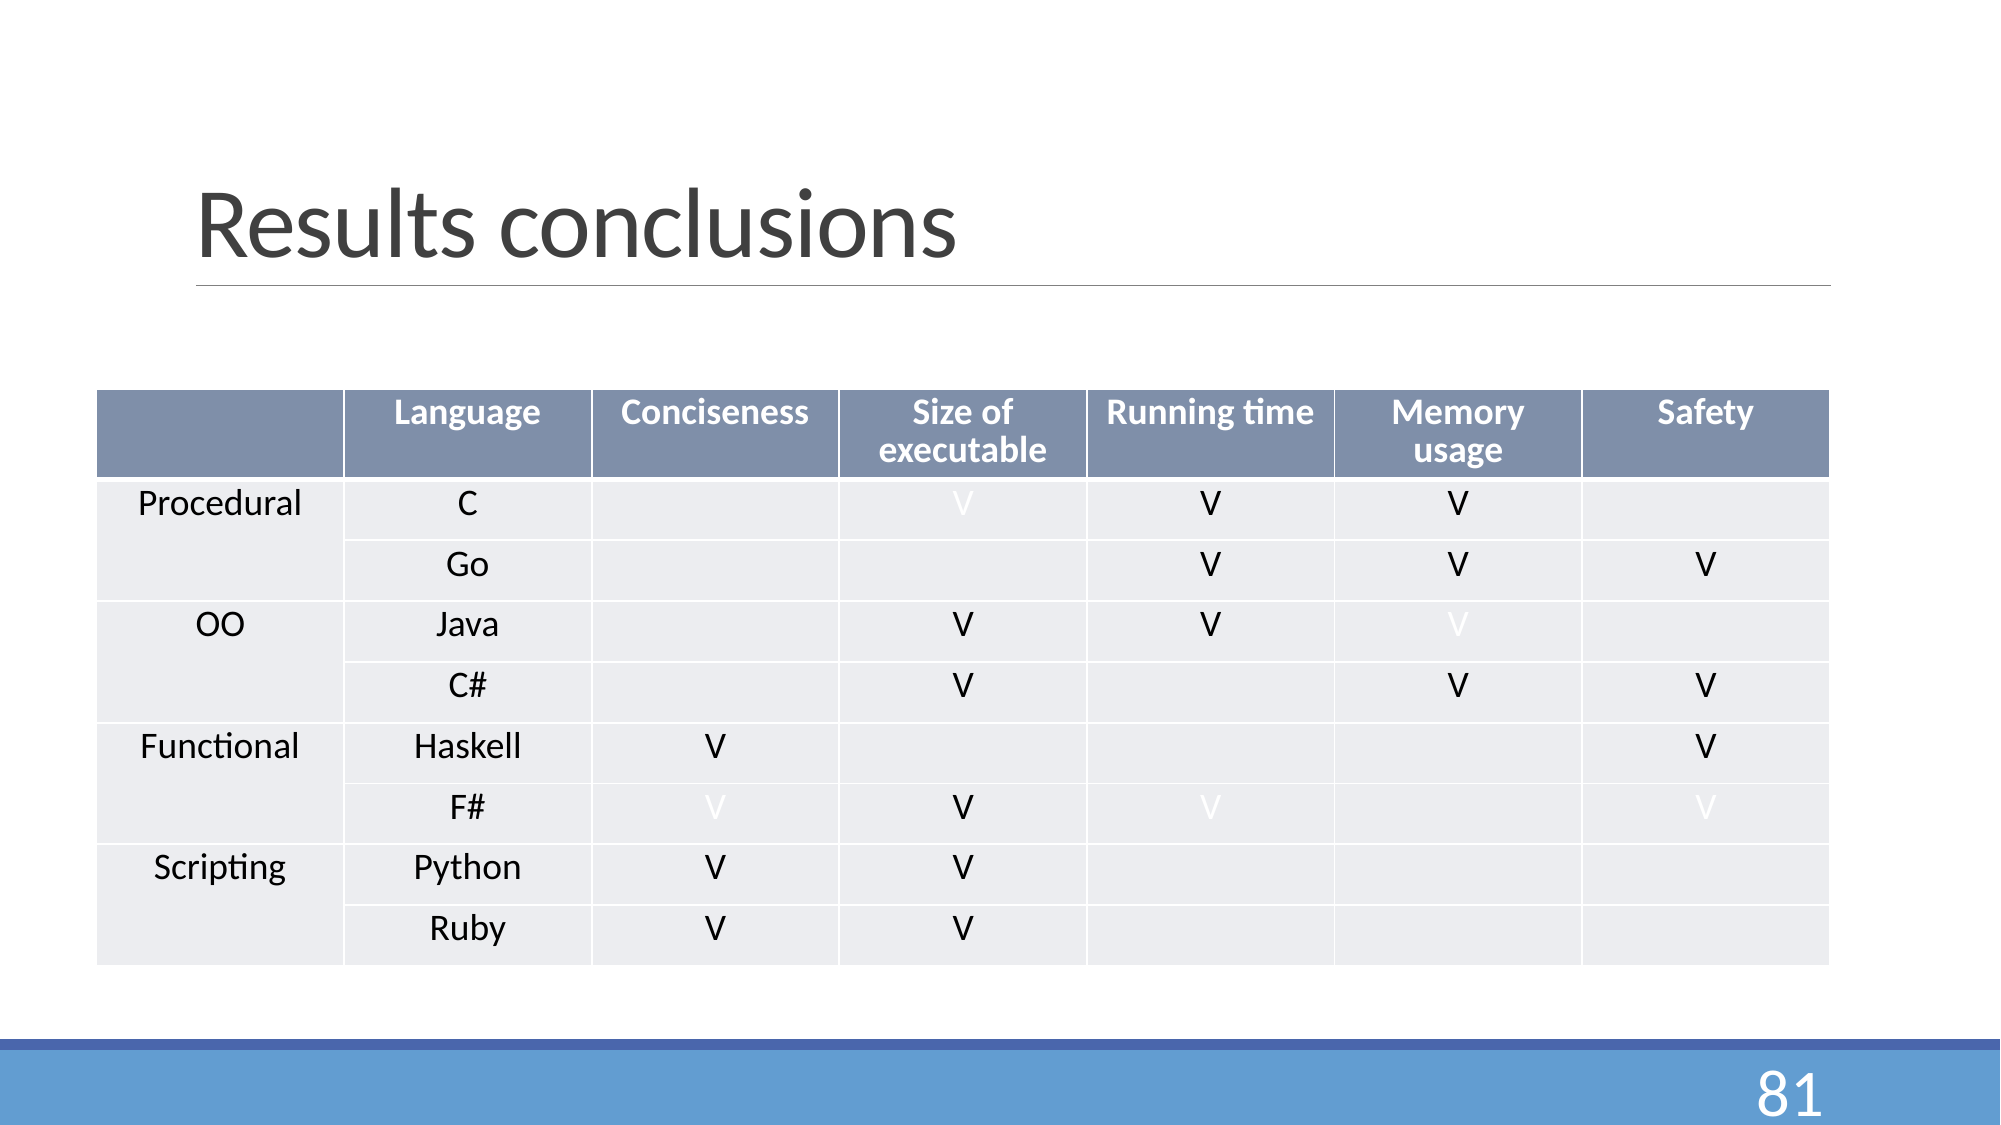

# Results conclusions
|  | Language | Conciseness | Size of executable | Running time | Memory usage | Safety |
| --- | --- | --- | --- | --- | --- | --- |
| Procedural | C |  | V | V | V |  |
|  | Go |  |  | V | V | V |
| OO | Java |  | V | V | V |  |
|  | C# |  | V |  | V | V |
| Functional | Haskell | V |  |  |  | V |
|  | F# | V | V | V |  | V |
| Scripting | Python | V | V |  |  |  |
|  | Ruby | V | V |  |  |  |
81